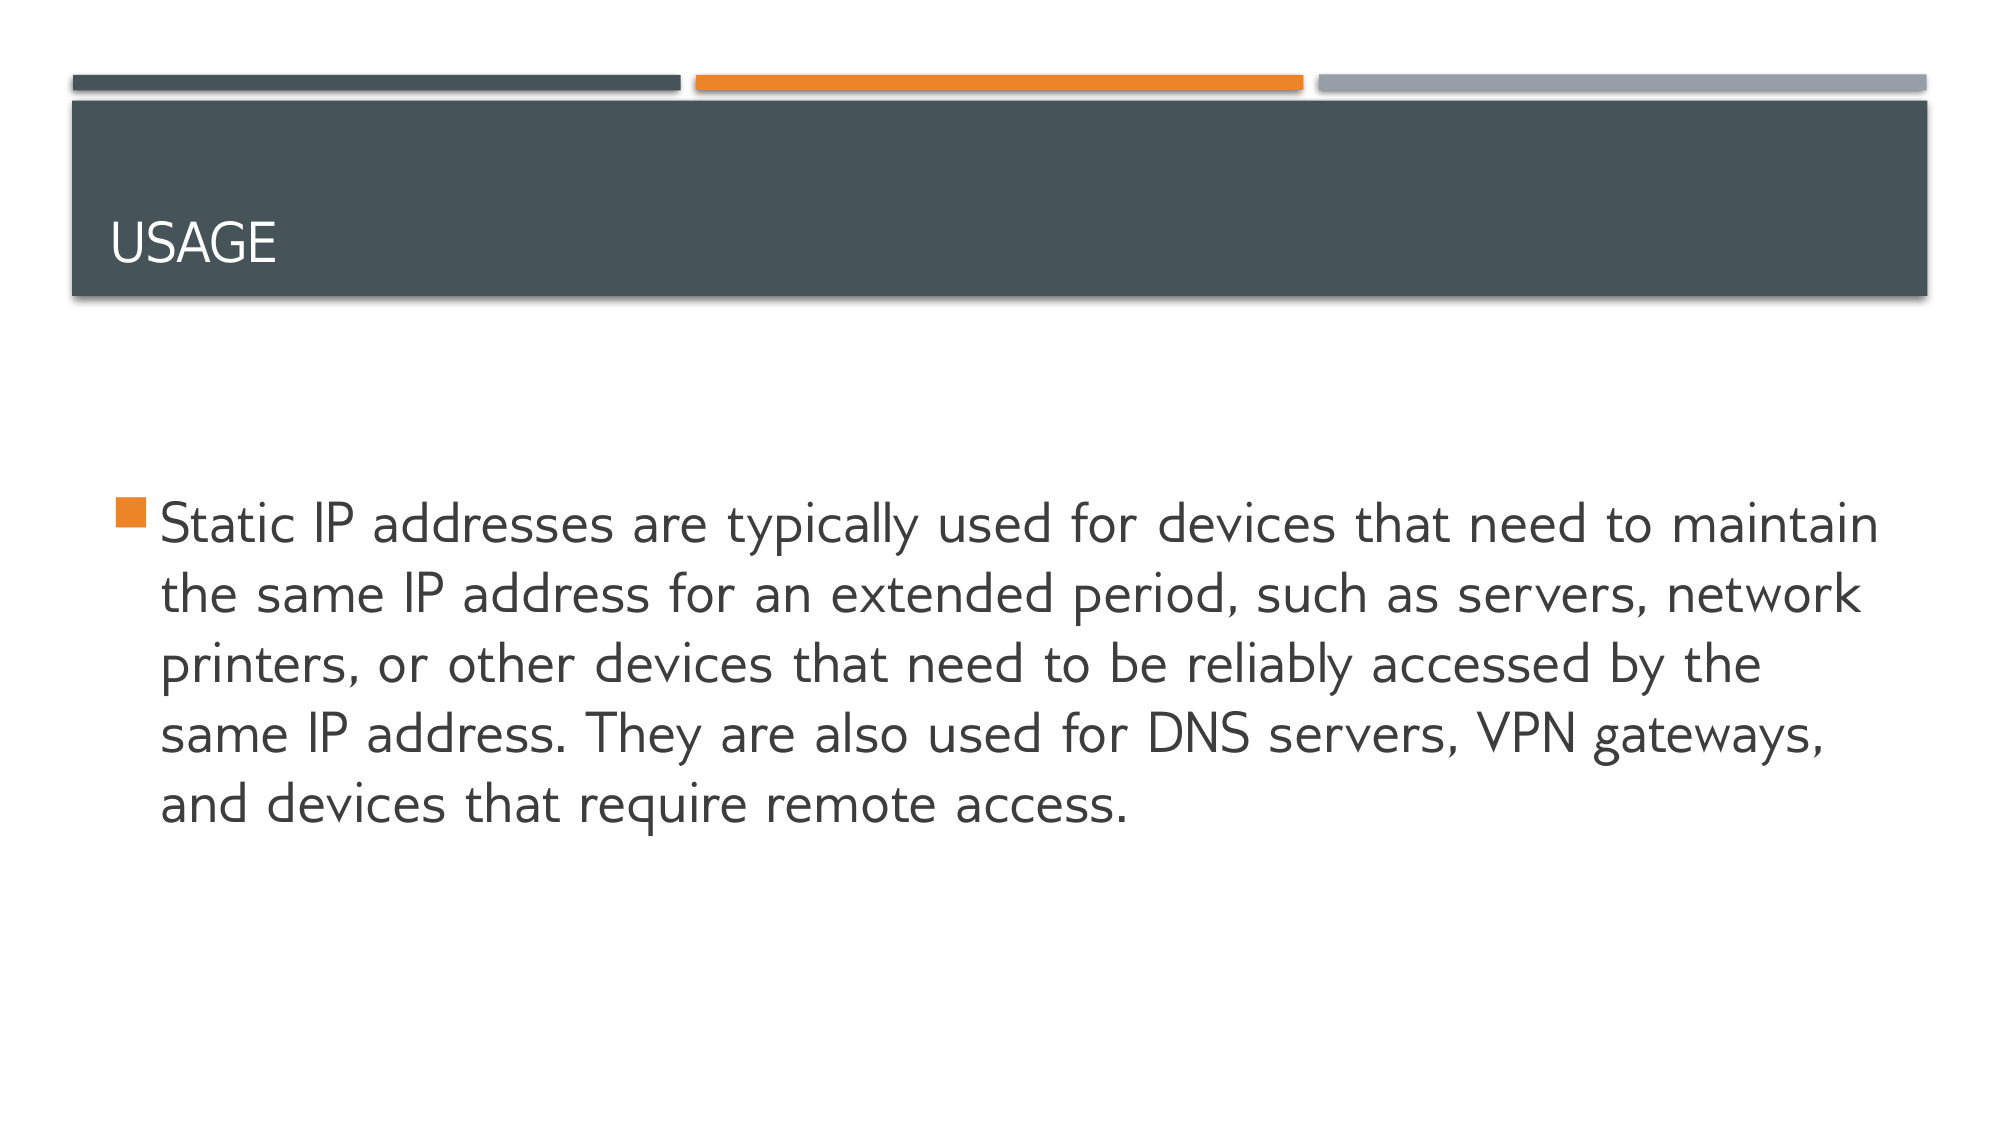

# Usage
Static IP addresses are typically used for devices that need to maintain the same IP address for an extended period, such as servers, network printers, or other devices that need to be reliably accessed by the same IP address. They are also used for DNS servers, VPN gateways, and devices that require remote access.